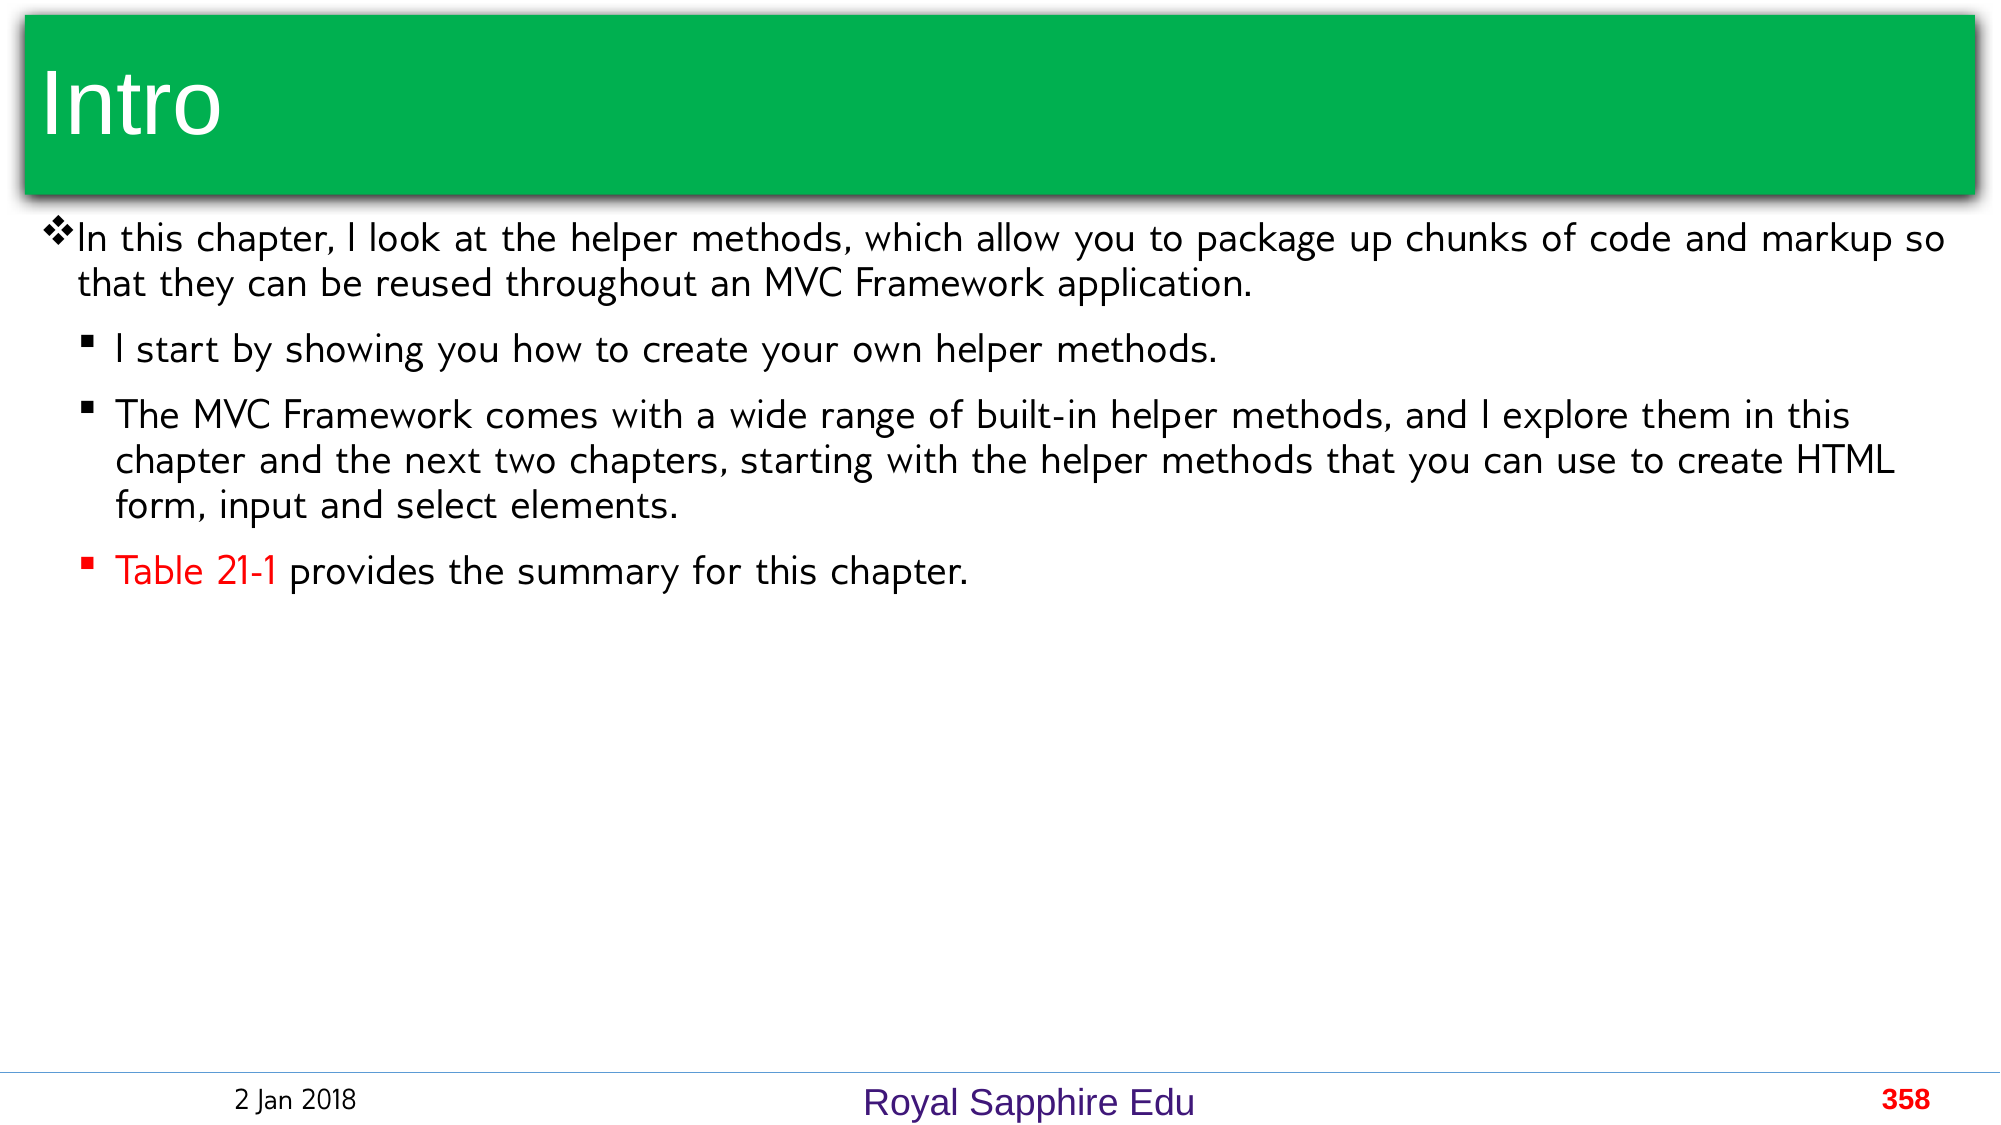

# Intro
In this chapter, I look at the helper methods, which allow you to package up chunks of code and markup so that they can be reused throughout an MVC Framework application.
I start by showing you how to create your own helper methods.
The MVC Framework comes with a wide range of built-in helper methods, and I explore them in this chapter and the next two chapters, starting with the helper methods that you can use to create HTML form, input and select elements.
Table 21-1 provides the summary for this chapter.
2 Jan 2018
358